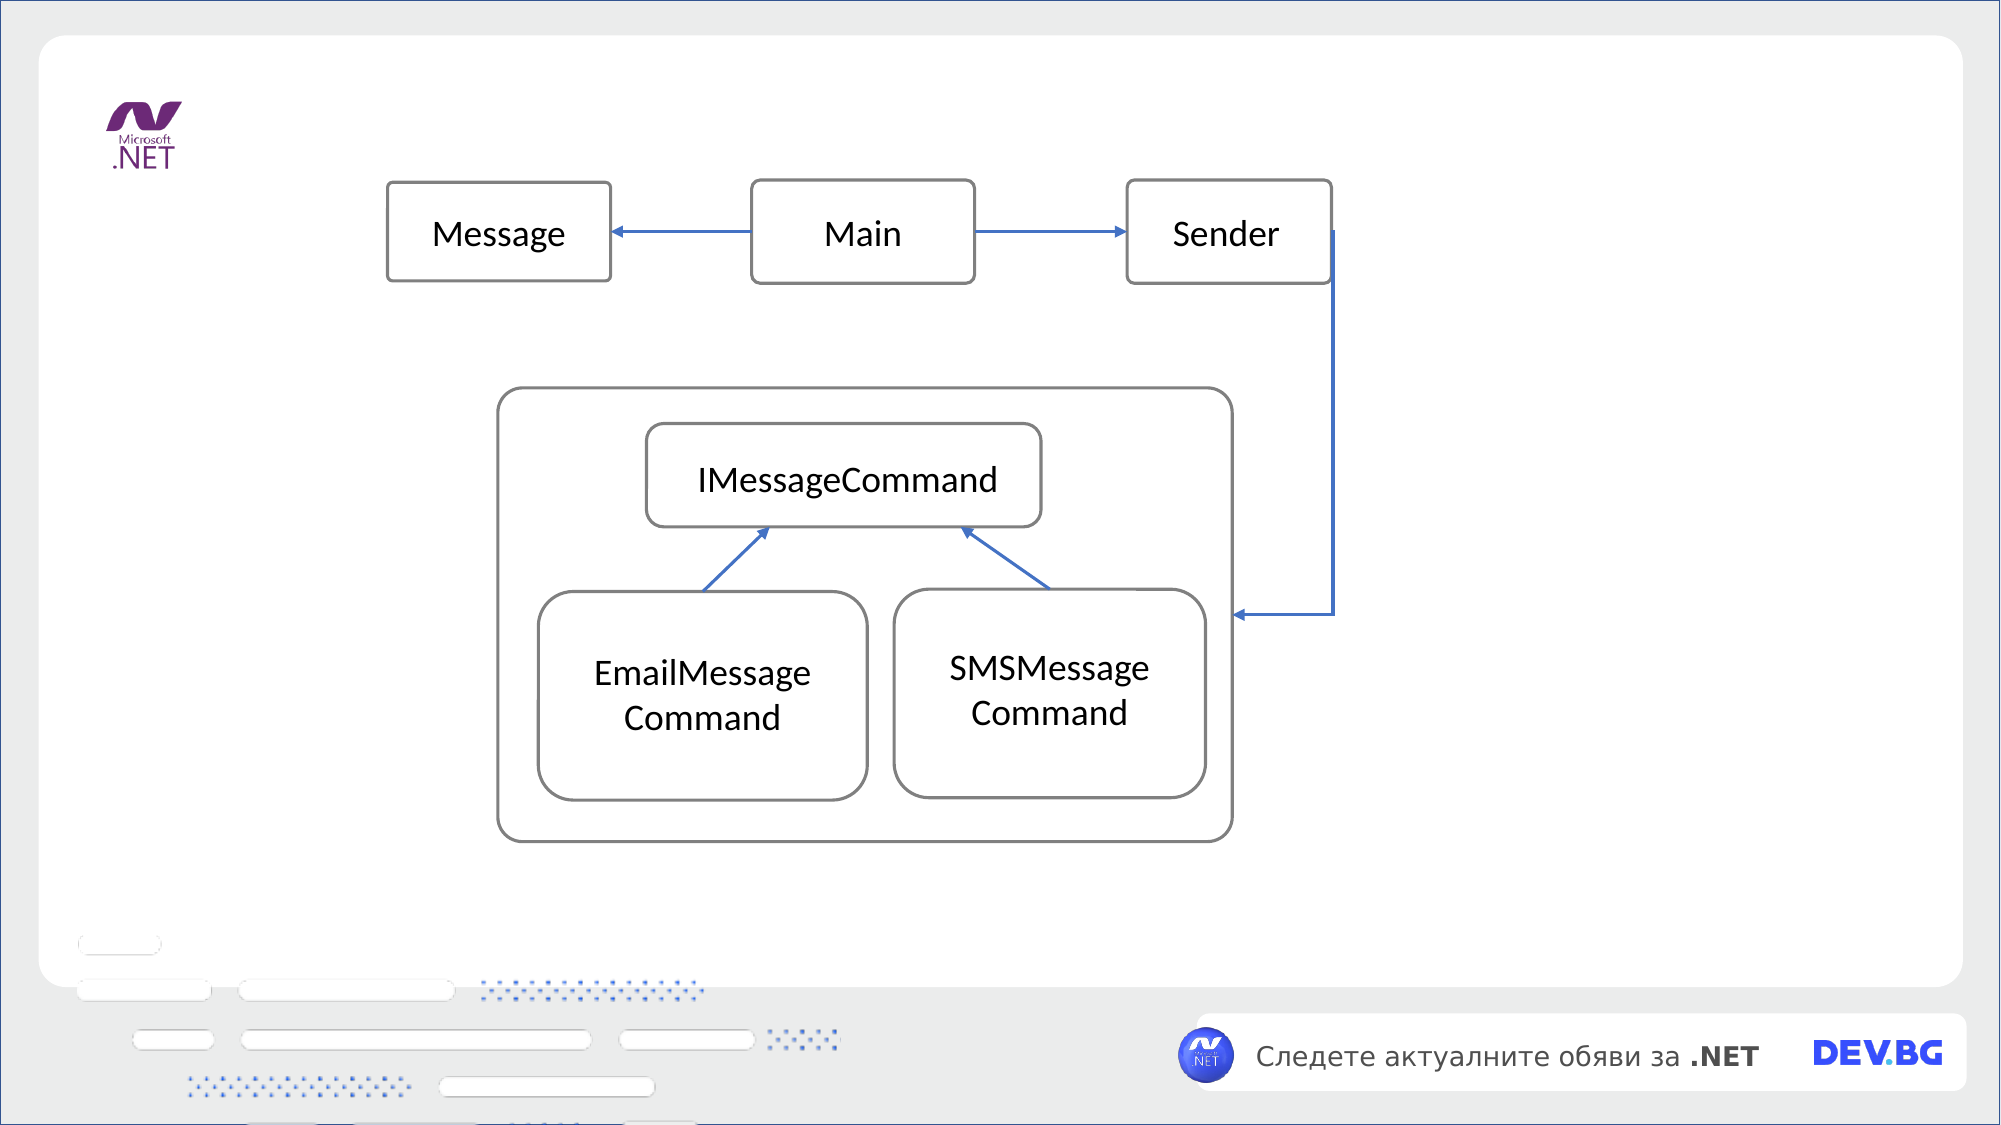

Main

Message
Sender

IMessageCommand

SMSMessage Command

EmailMessage Command